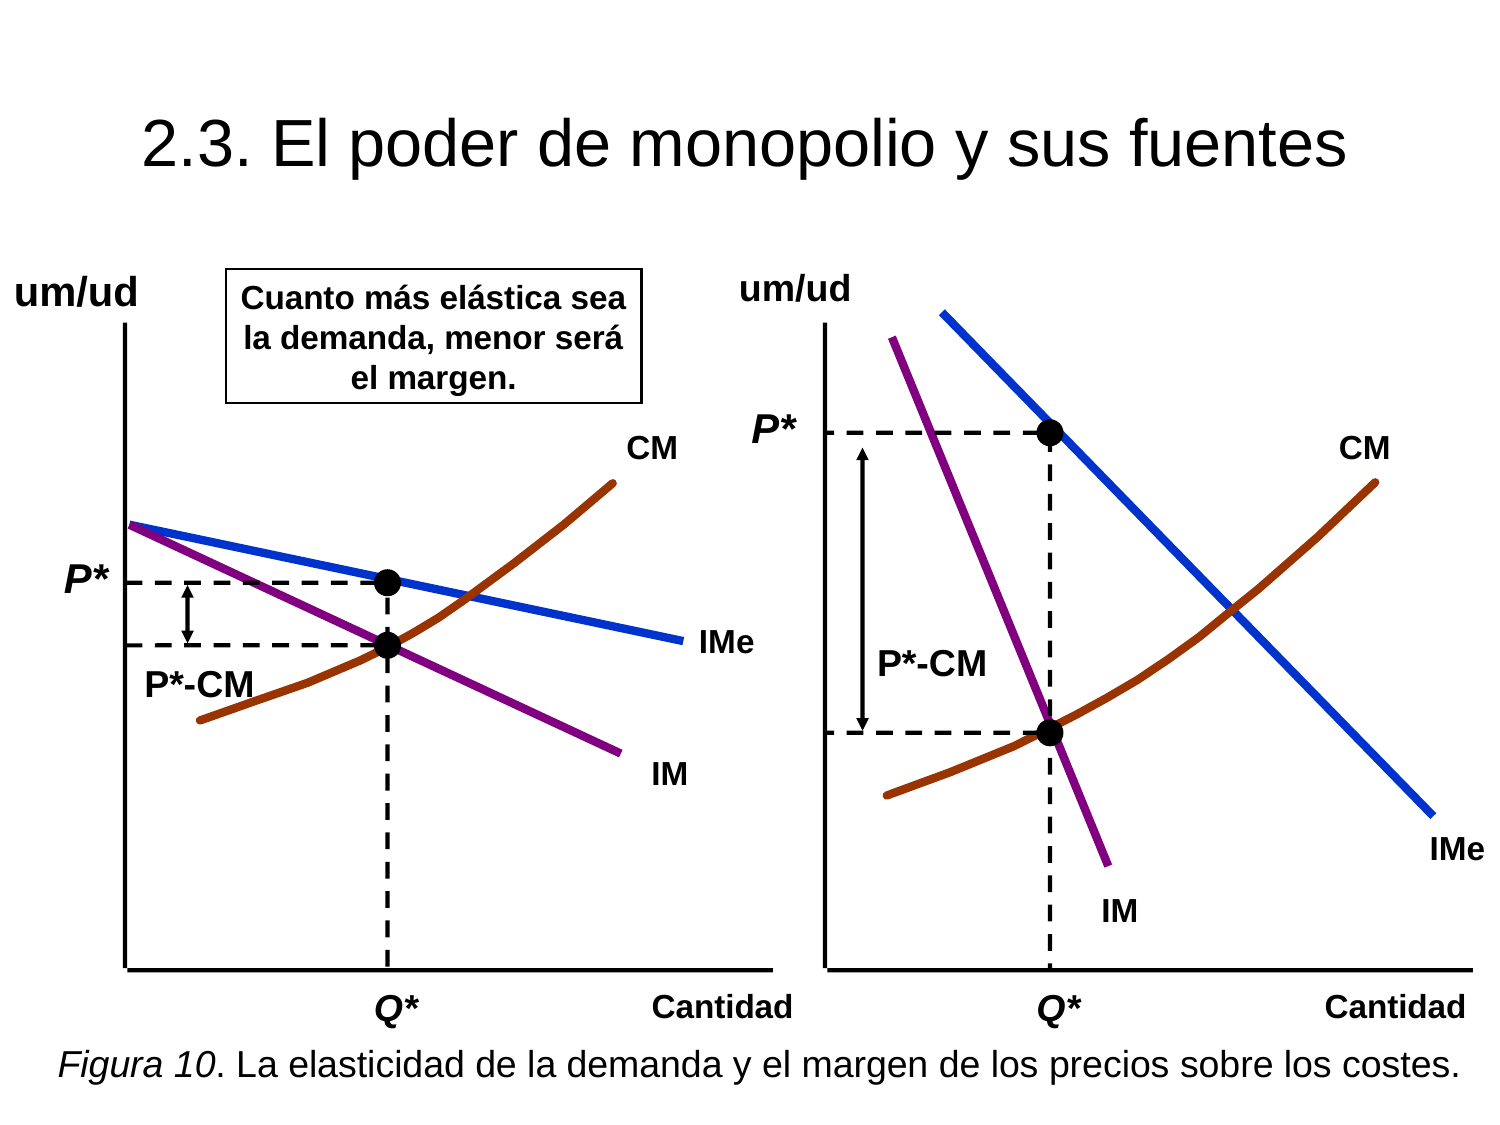

2.3. El poder de monopolio y sus fuentes
um/ud
um/ud
Cuanto más elástica sea
la demanda, menor será
el margen.
P*
CM
CM

P*

P*-CM

Q*
Q*

IMe
IM
IMe
IM

P*-CM
# Figura 10. La elasticidad de la demanda y el margen de los precios sobre los costes.

Cantidad
Cantidad